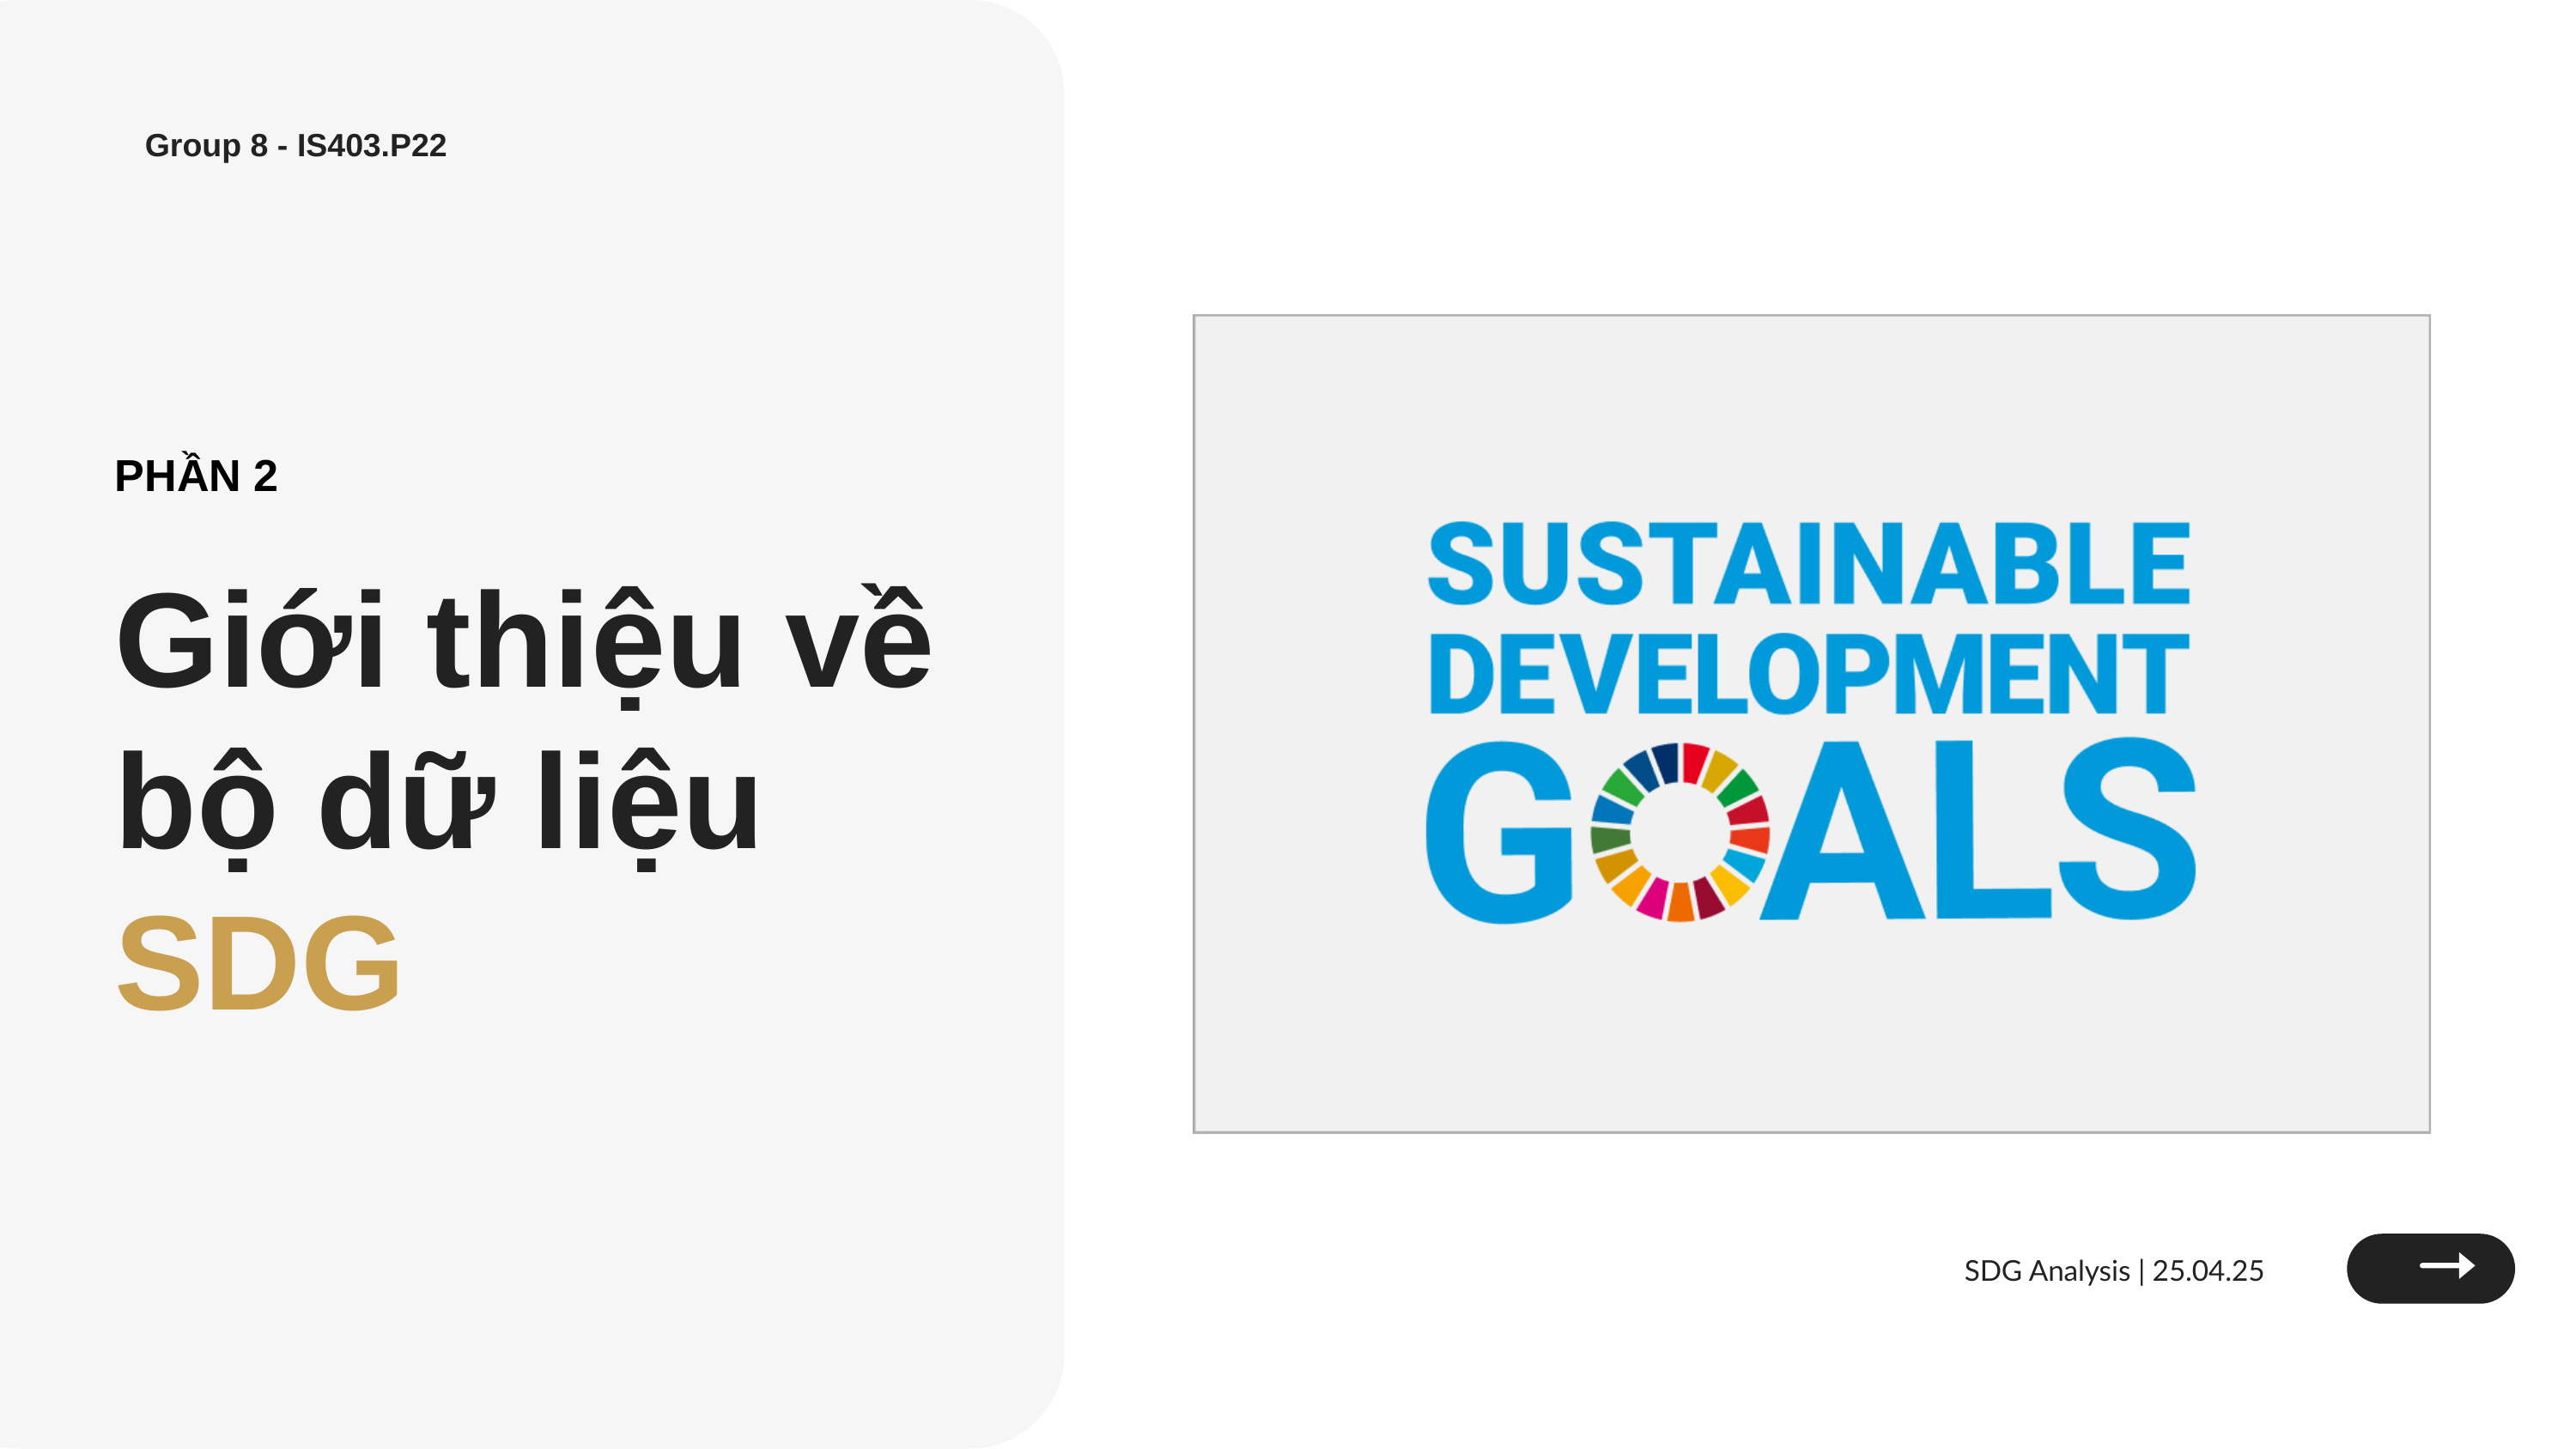

Group 8 - IS403.P22

PHẦN 2
Giới thiệu về bộ dữ liệu SDG

SDG Analysis | 25.04.25